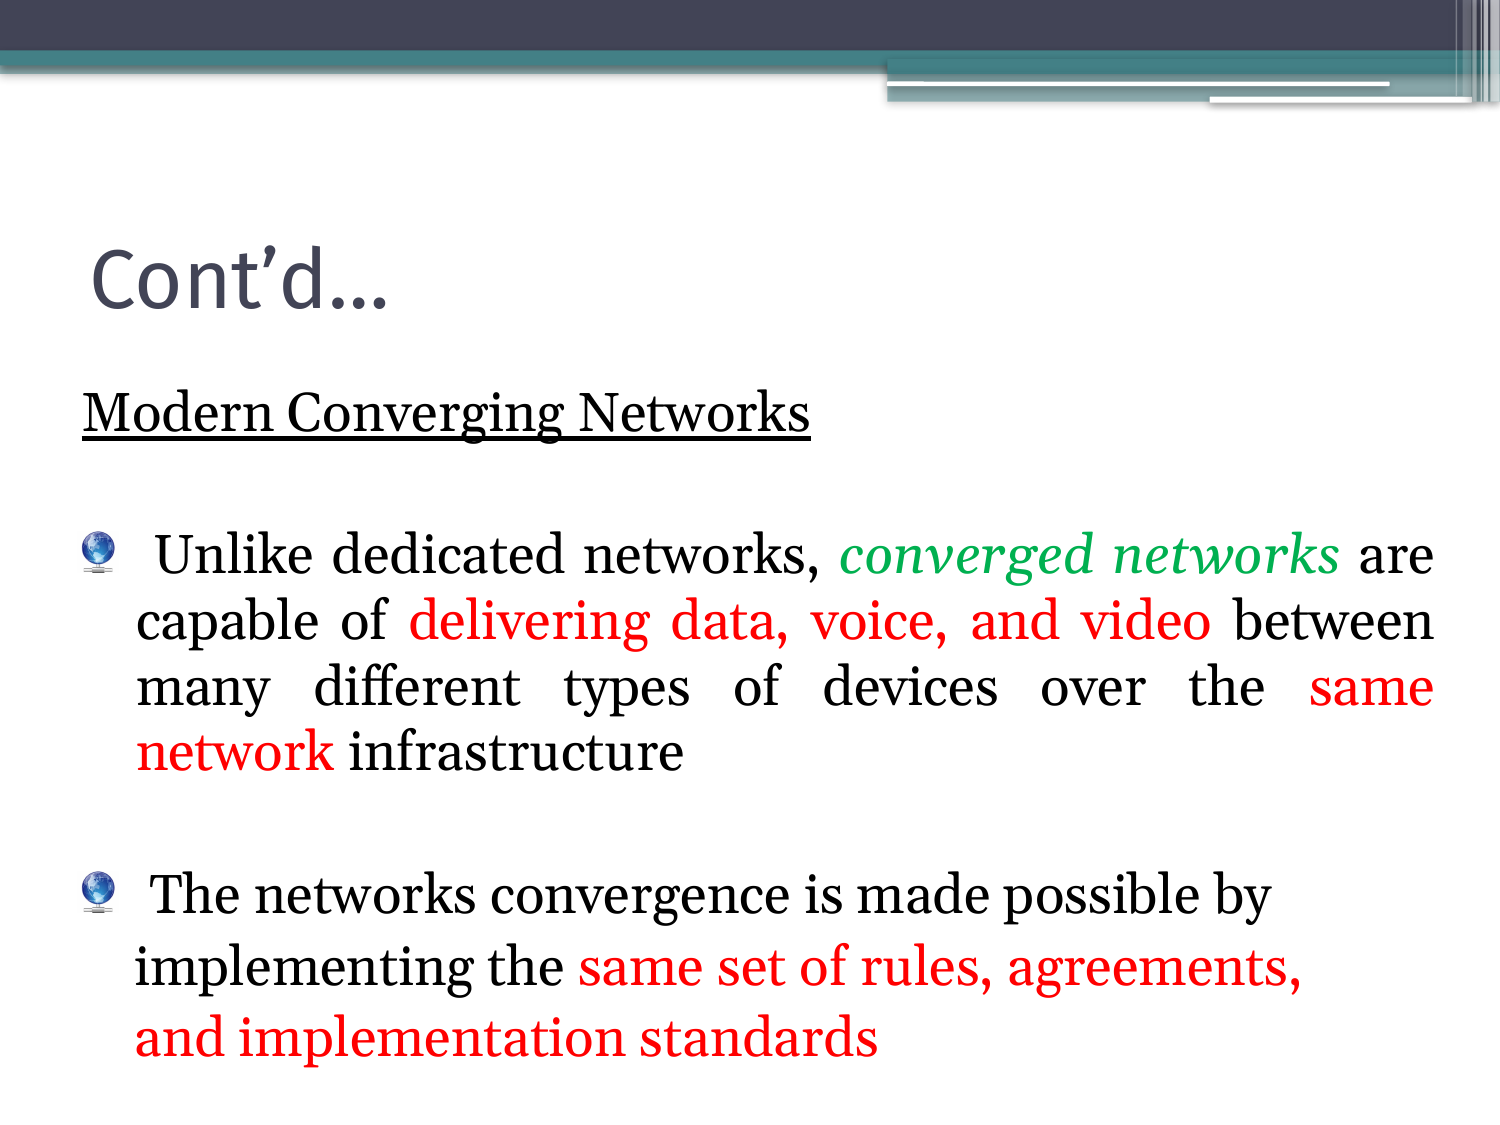

# Cont’d…
Modern Converging Networks

 Unlike dedicated networks, converged networks are capable of delivering data, voice, and video between many different types of devices over the same network infrastructure

 The networks convergence is made possible by
    implementing the same set of rules, agreements,
    and implementation standards